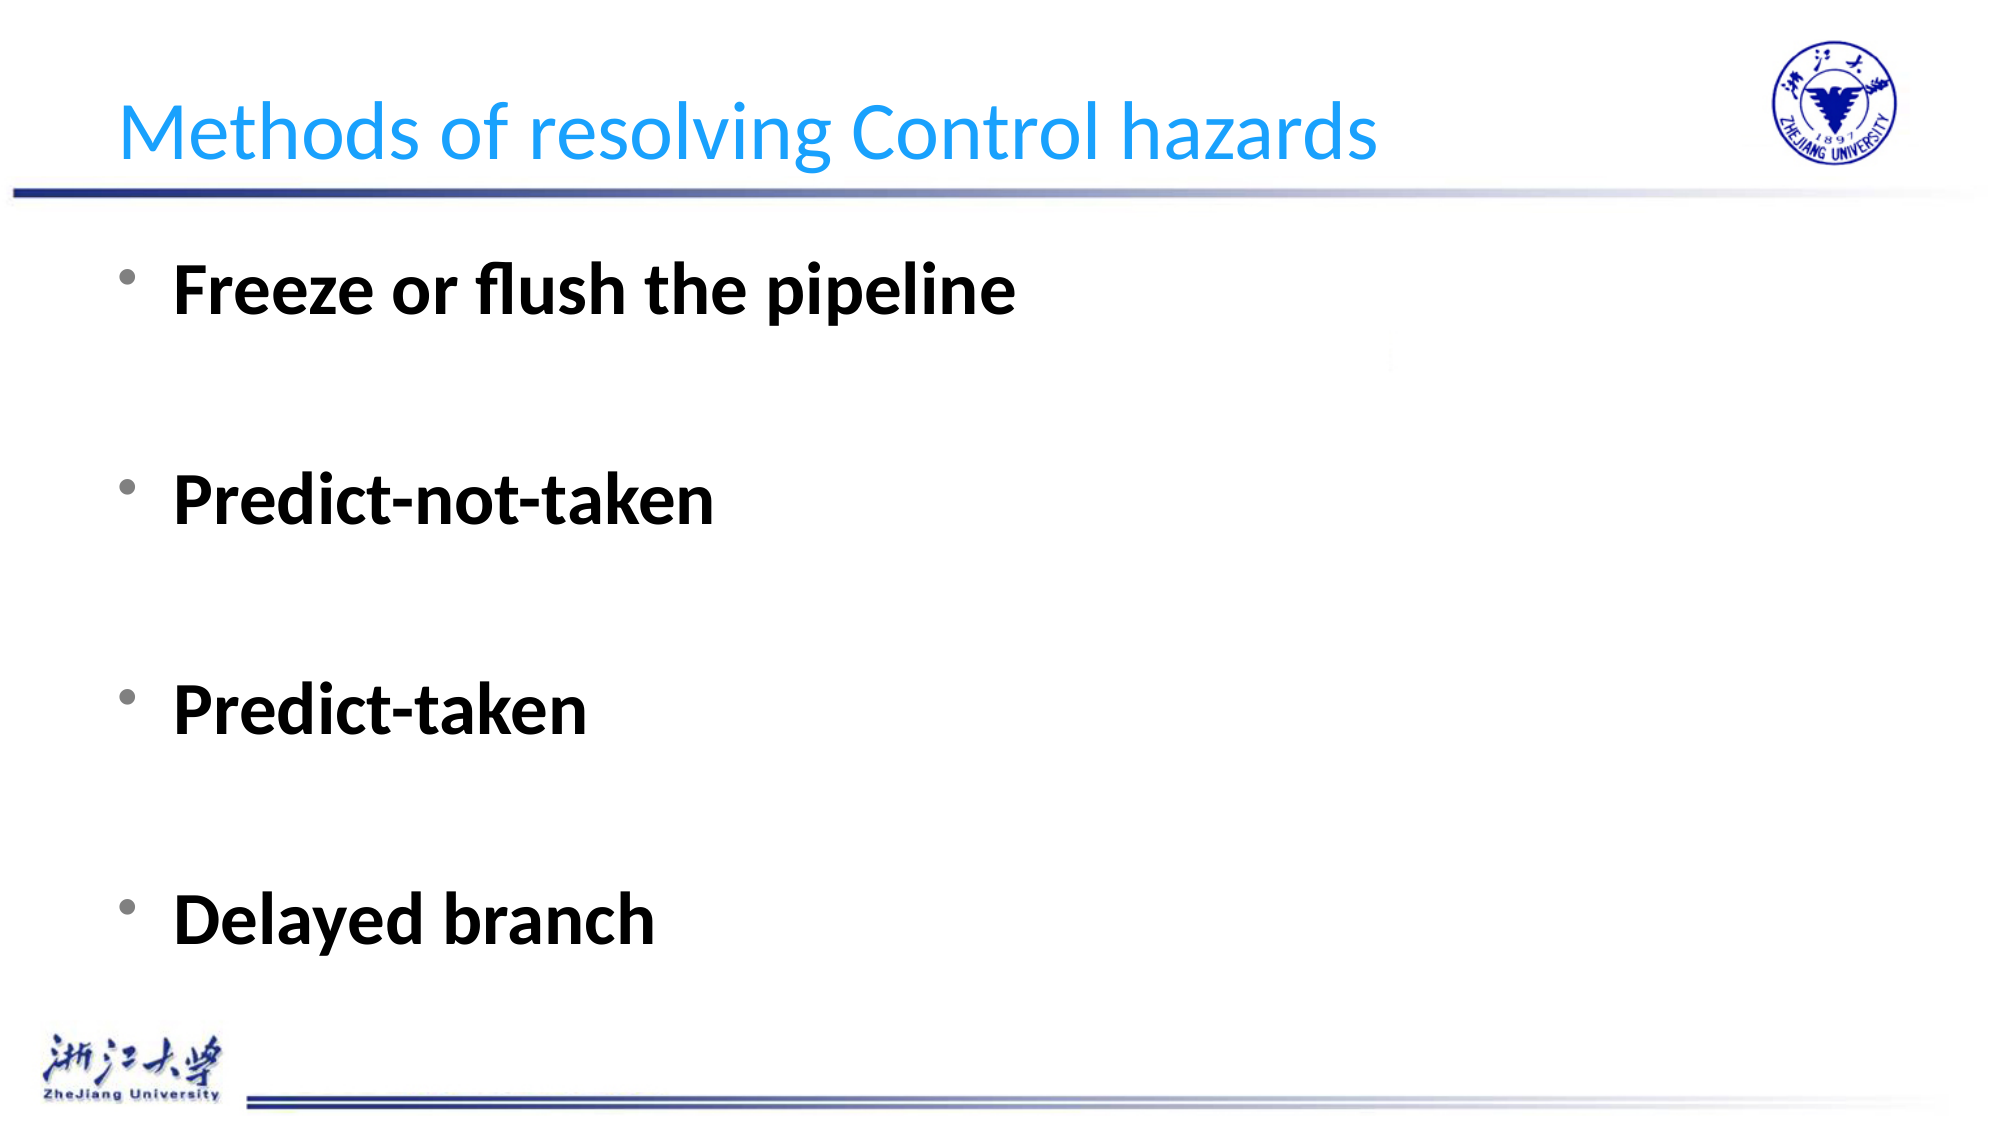

# Methods of resolving Control hazards
Freeze or flush the pipeline

Predict-not-taken

Predict-taken

Delayed branch